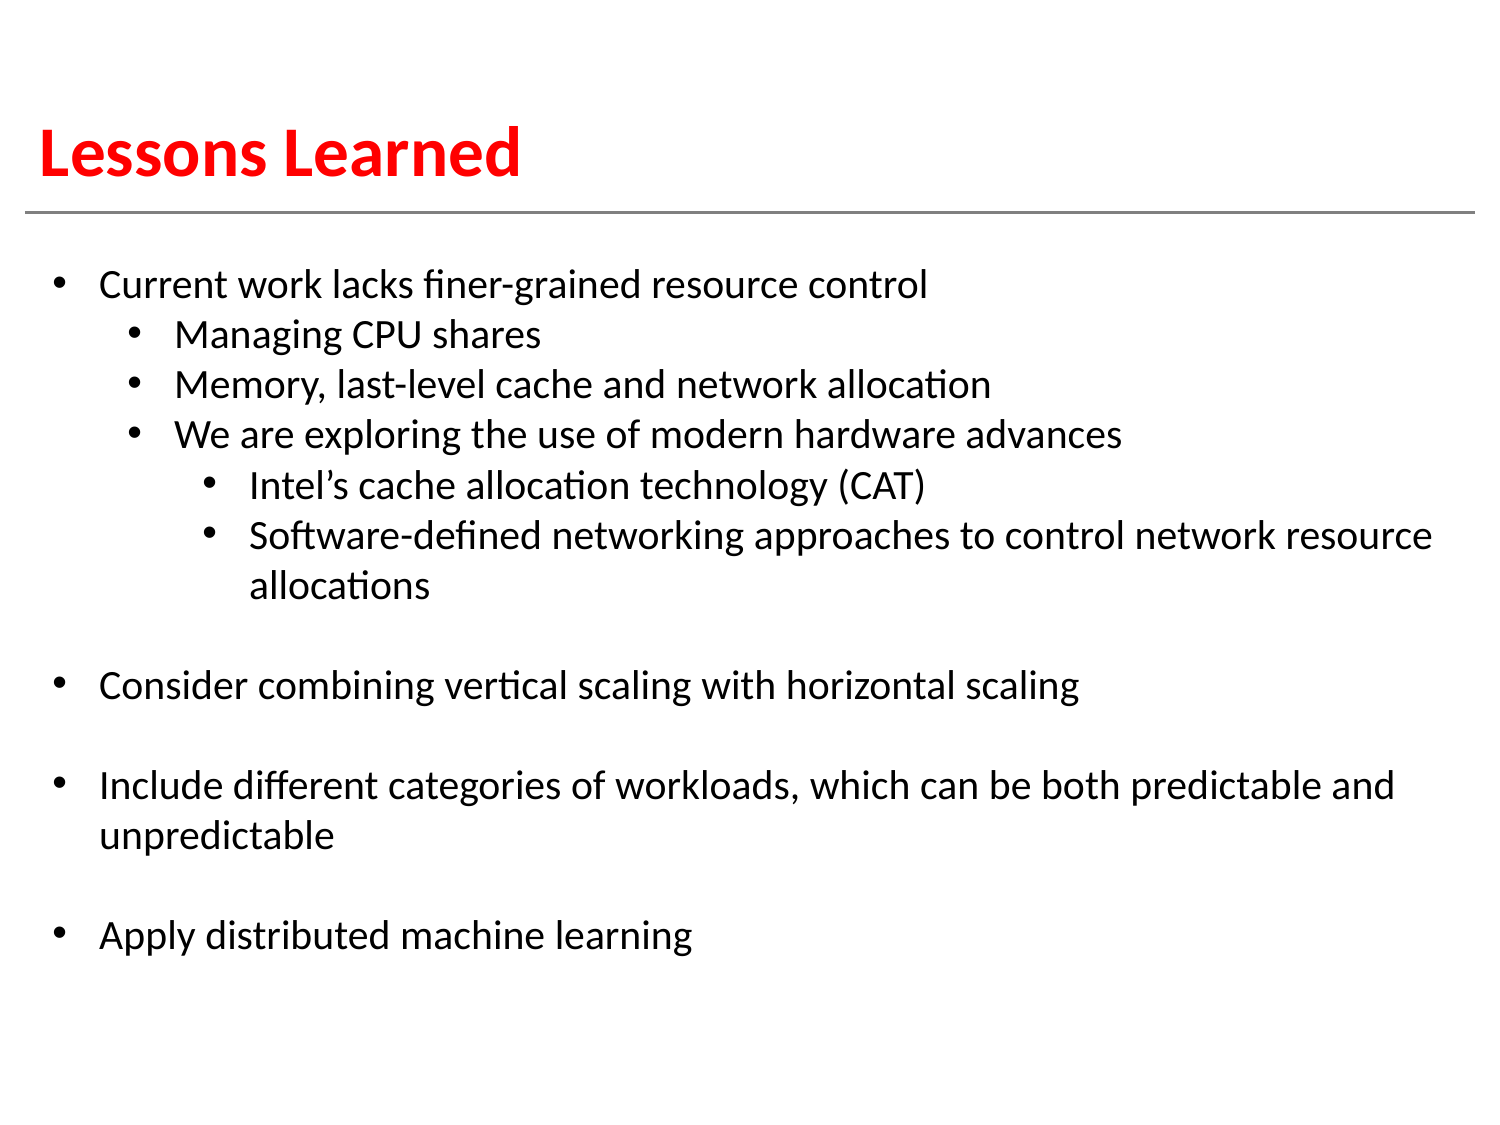

# Lessons Learned
Current work lacks finer-grained resource control
Managing CPU shares
Memory, last-level cache and network allocation
We are exploring the use of modern hardware advances
Intel’s cache allocation technology (CAT)
Software-defined networking approaches to control network resource allocations

Consider combining vertical scaling with horizontal scaling

Include different categories of workloads, which can be both predictable and unpredictable

Apply distributed machine learning